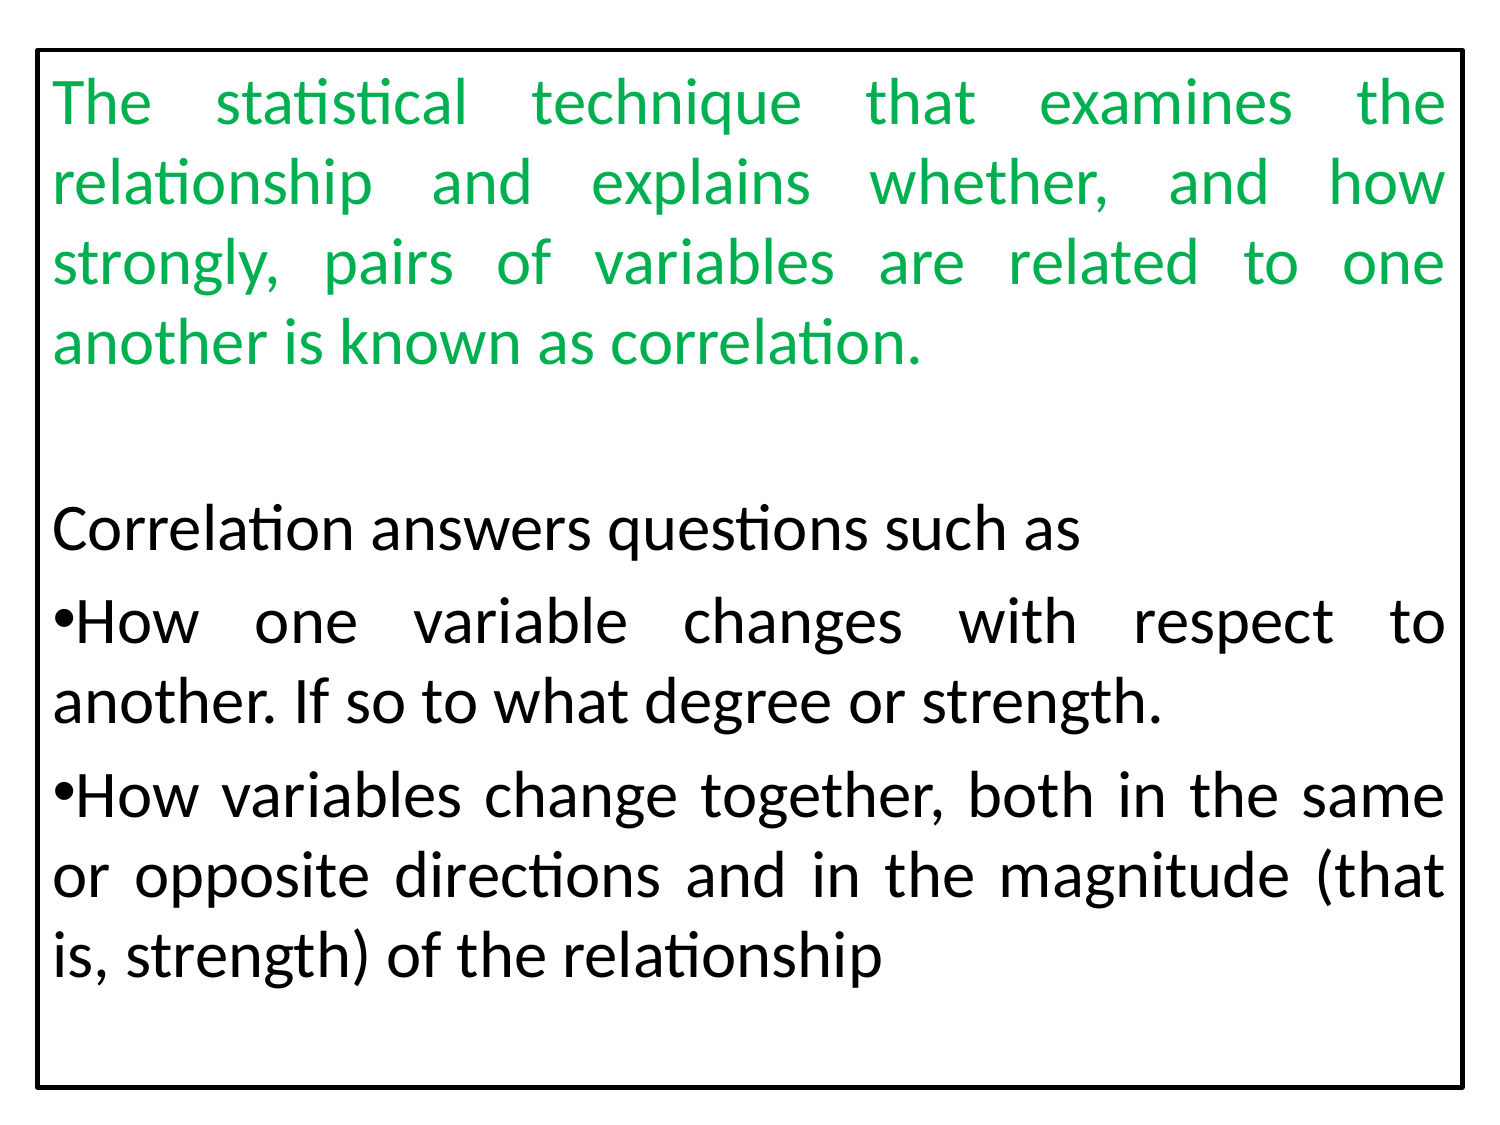

The statistical technique that examines the relationship and explains whether, and how strongly, pairs of variables are related to one another is known as correlation.

Correlation answers questions such as
How one variable changes with respect to another. If so to what degree or strength.
How variables change together, both in the same or opposite directions and in the magnitude (that is, strength) of the relationship